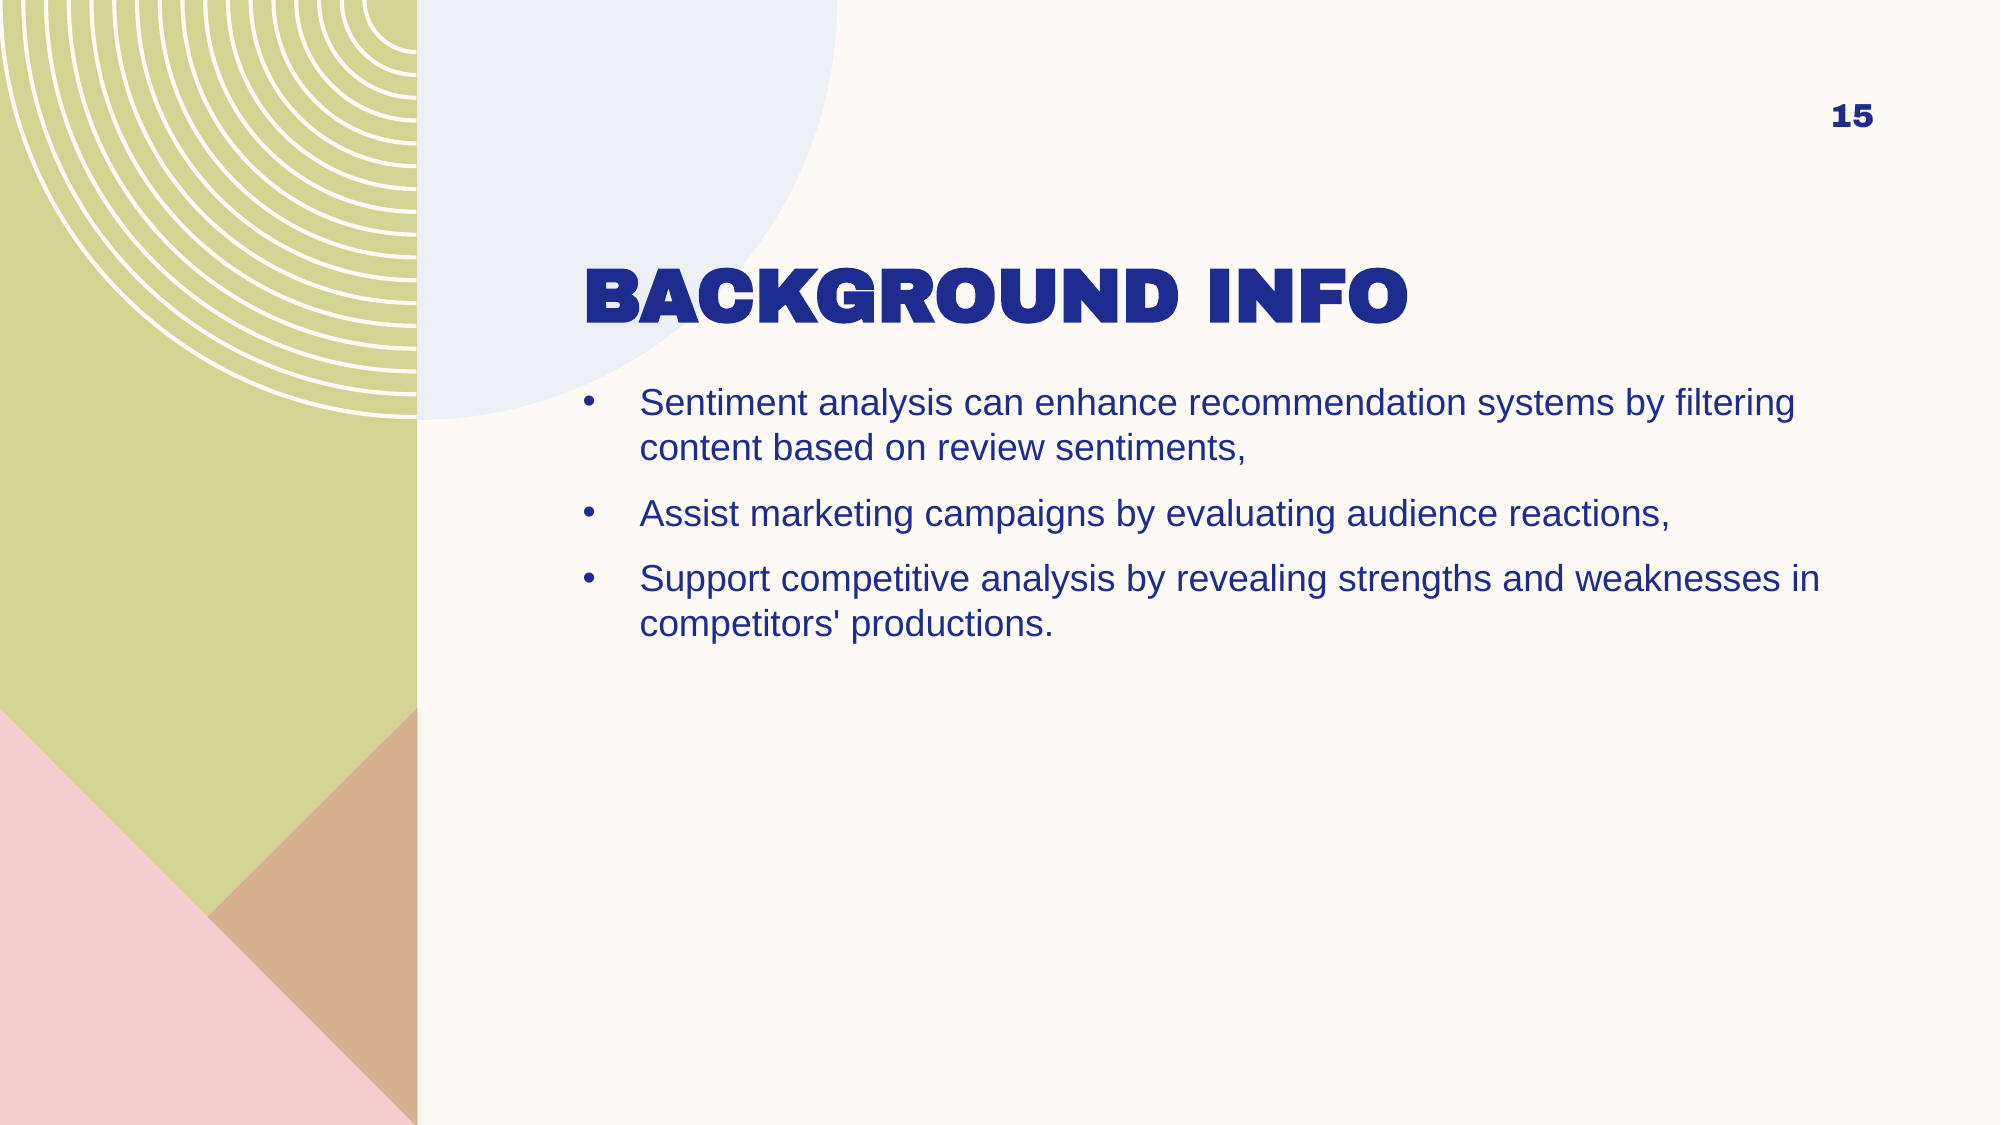

15
# Background info
Sentiment analysis can enhance recommendation systems by filtering content based on review sentiments,
Assist marketing campaigns by evaluating audience reactions,
Support competitive analysis by revealing strengths and weaknesses in competitors' productions.